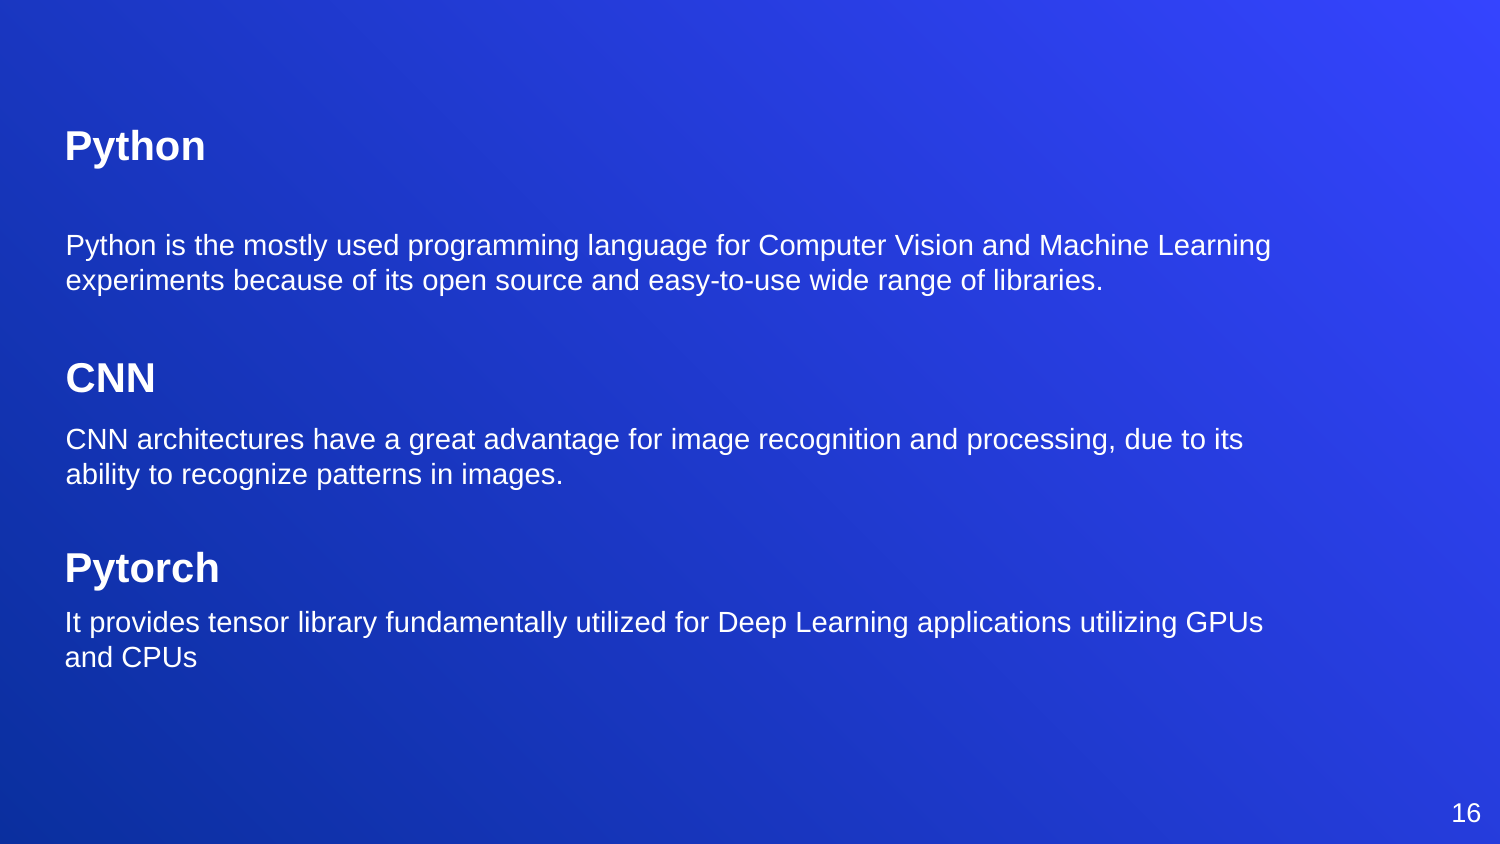

Python
Python is the mostly used programming language for Computer Vision and Machine Learning experiments because of its open source and easy-to-use wide range of libraries.
CNN
CNN architectures have a great advantage for image recognition and processing, due to its ability to recognize patterns in images.
Pytorch
It provides tensor library fundamentally utilized for Deep Learning applications utilizing GPUs and CPUs
16